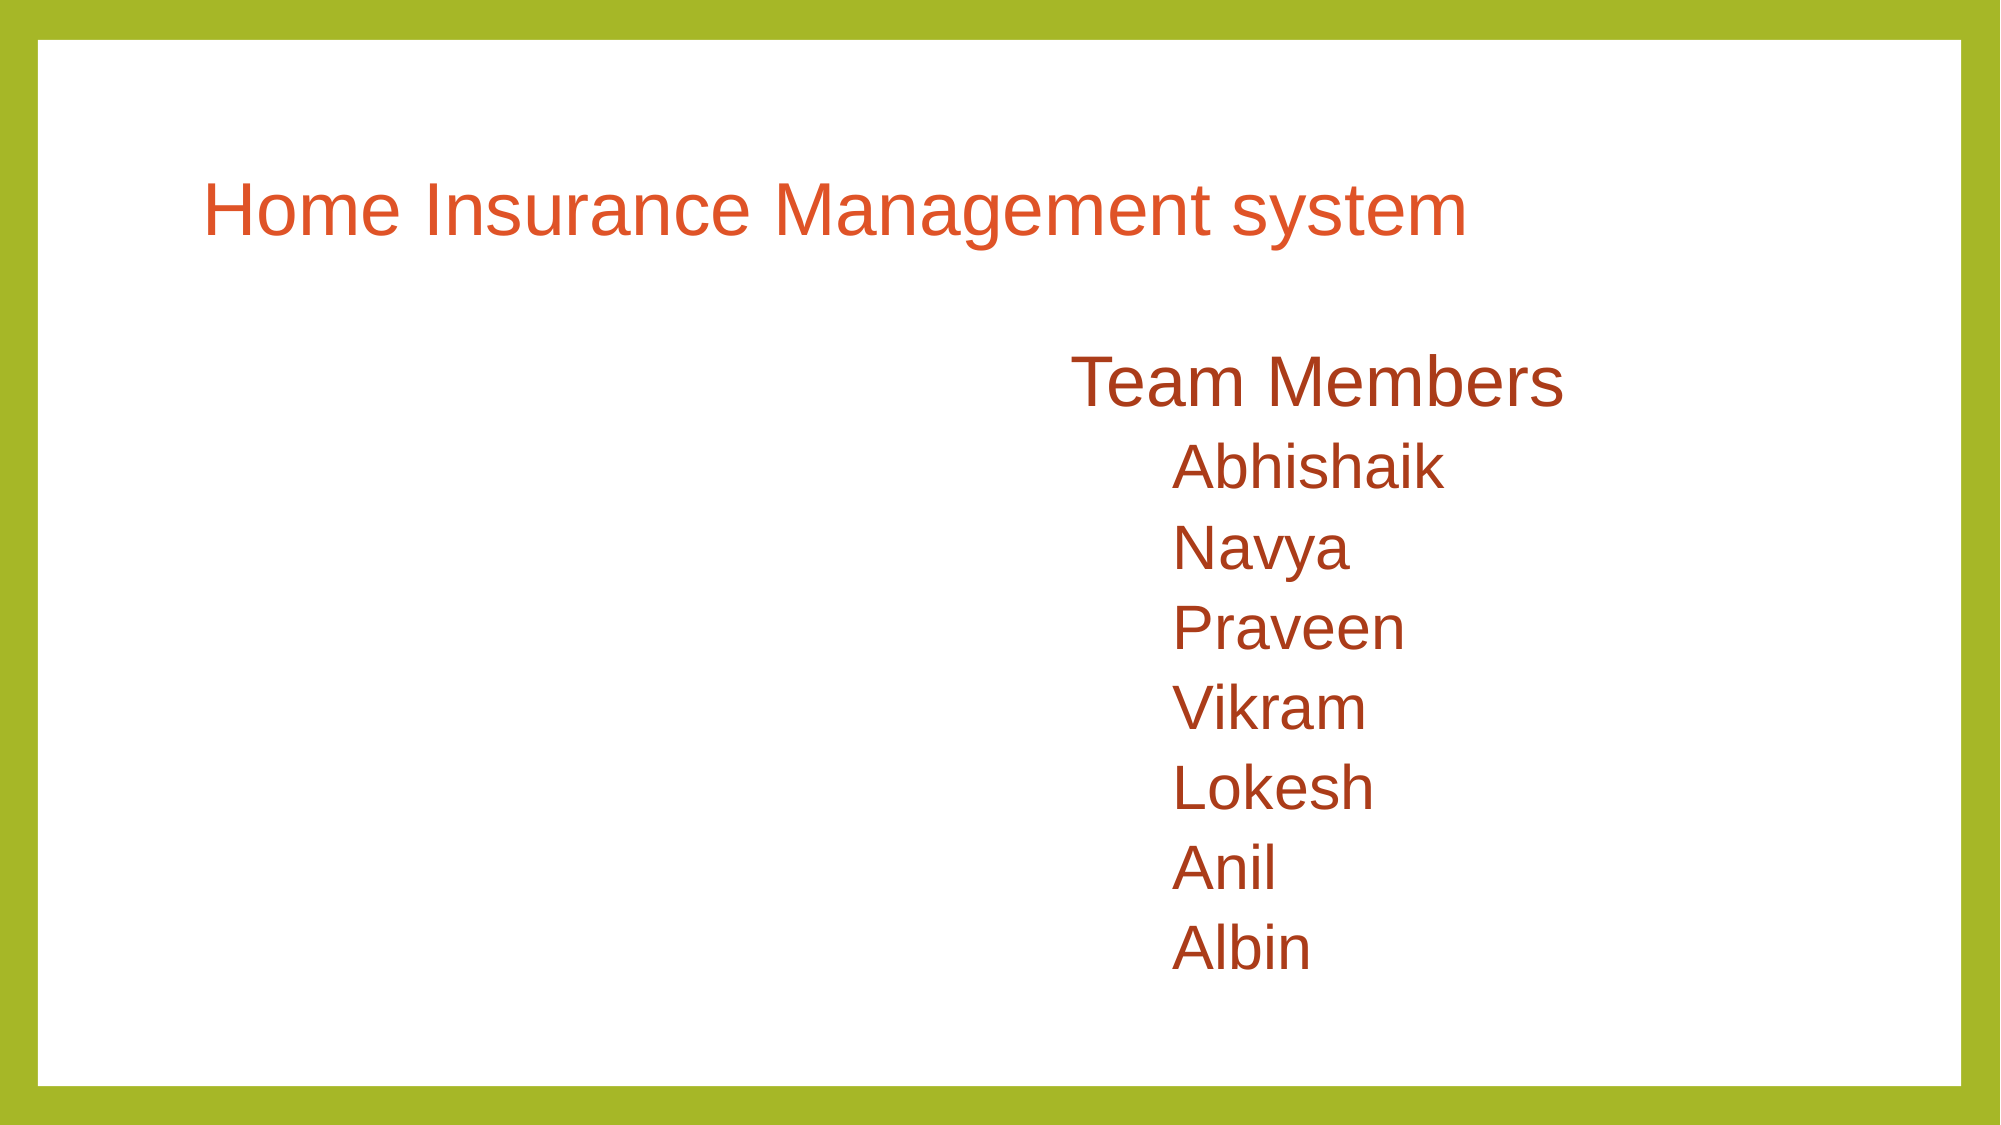

# Home Insurance Management system
                                           Team Members
                                                       Abhishaik
                                                       Navya
                                                       Praveen
                                                       Vikram
                                                       Lokesh
                                                       Anil
                                                       Albin